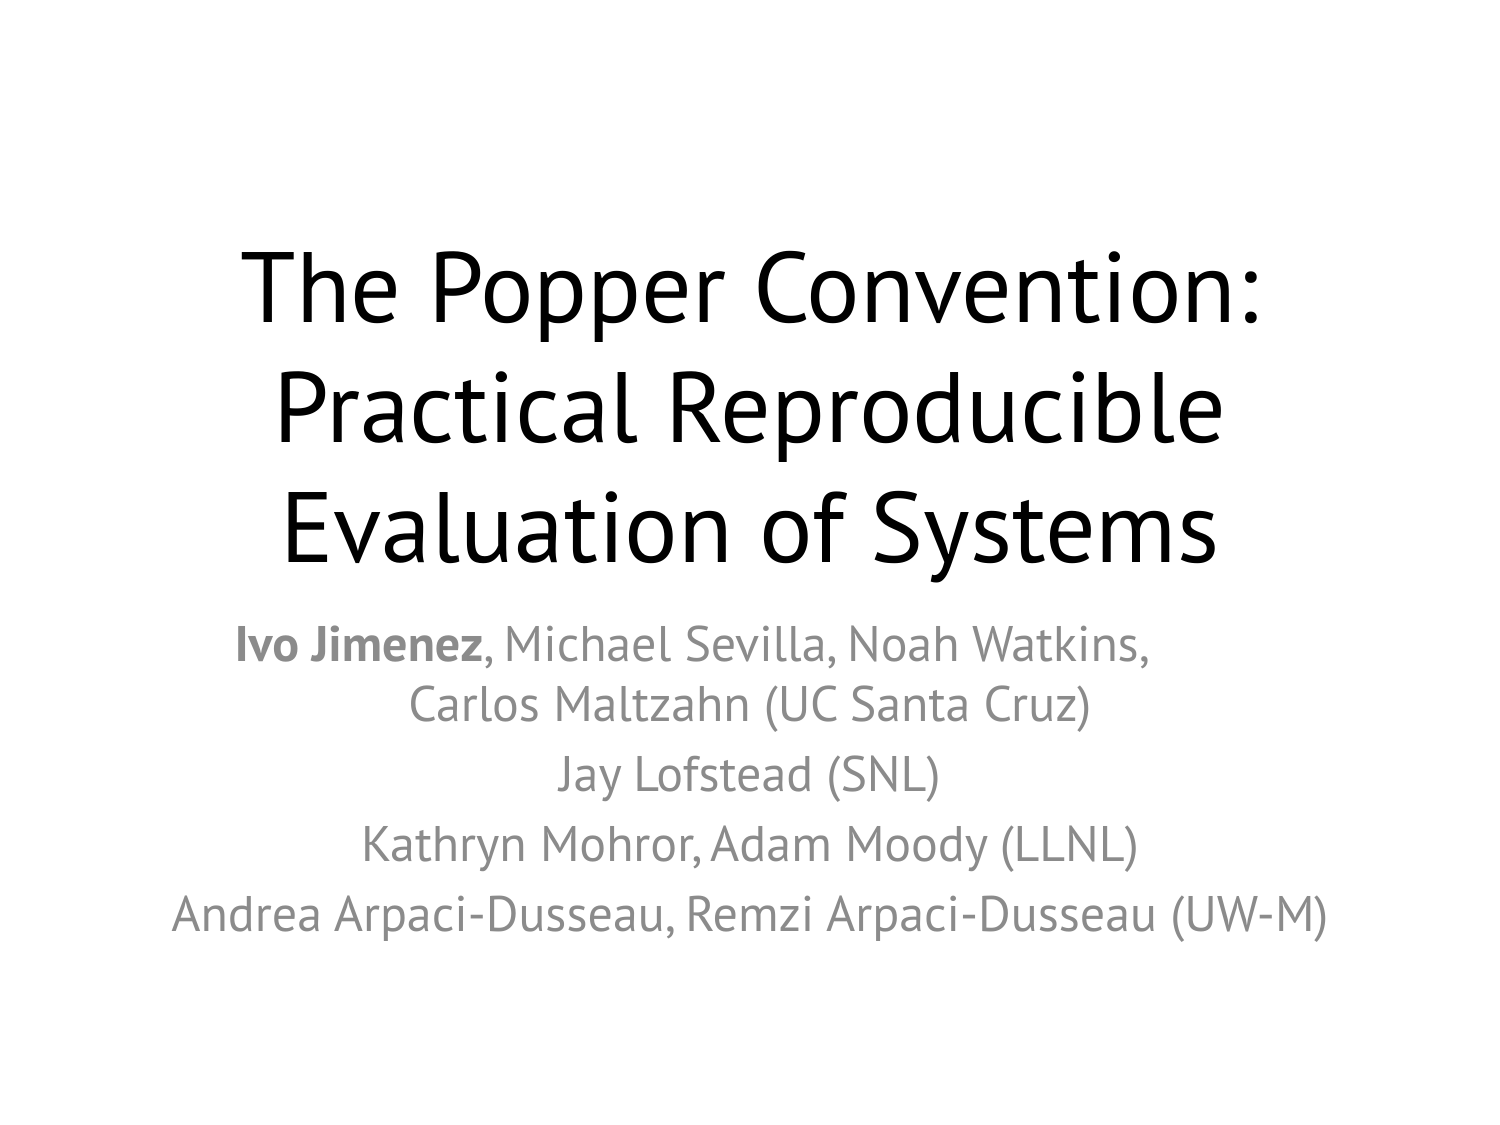

# The Popper Convention: Practical Reproducible Evaluation of Systems
Ivo Jimenez, Michael Sevilla, Noah Watkins,          Carlos Maltzahn (UC Santa Cruz)
Jay Lofstead (SNL)
Kathryn Mohror, Adam Moody (LLNL)
Andrea Arpaci-Dusseau, Remzi Arpaci-Dusseau (UW-M)